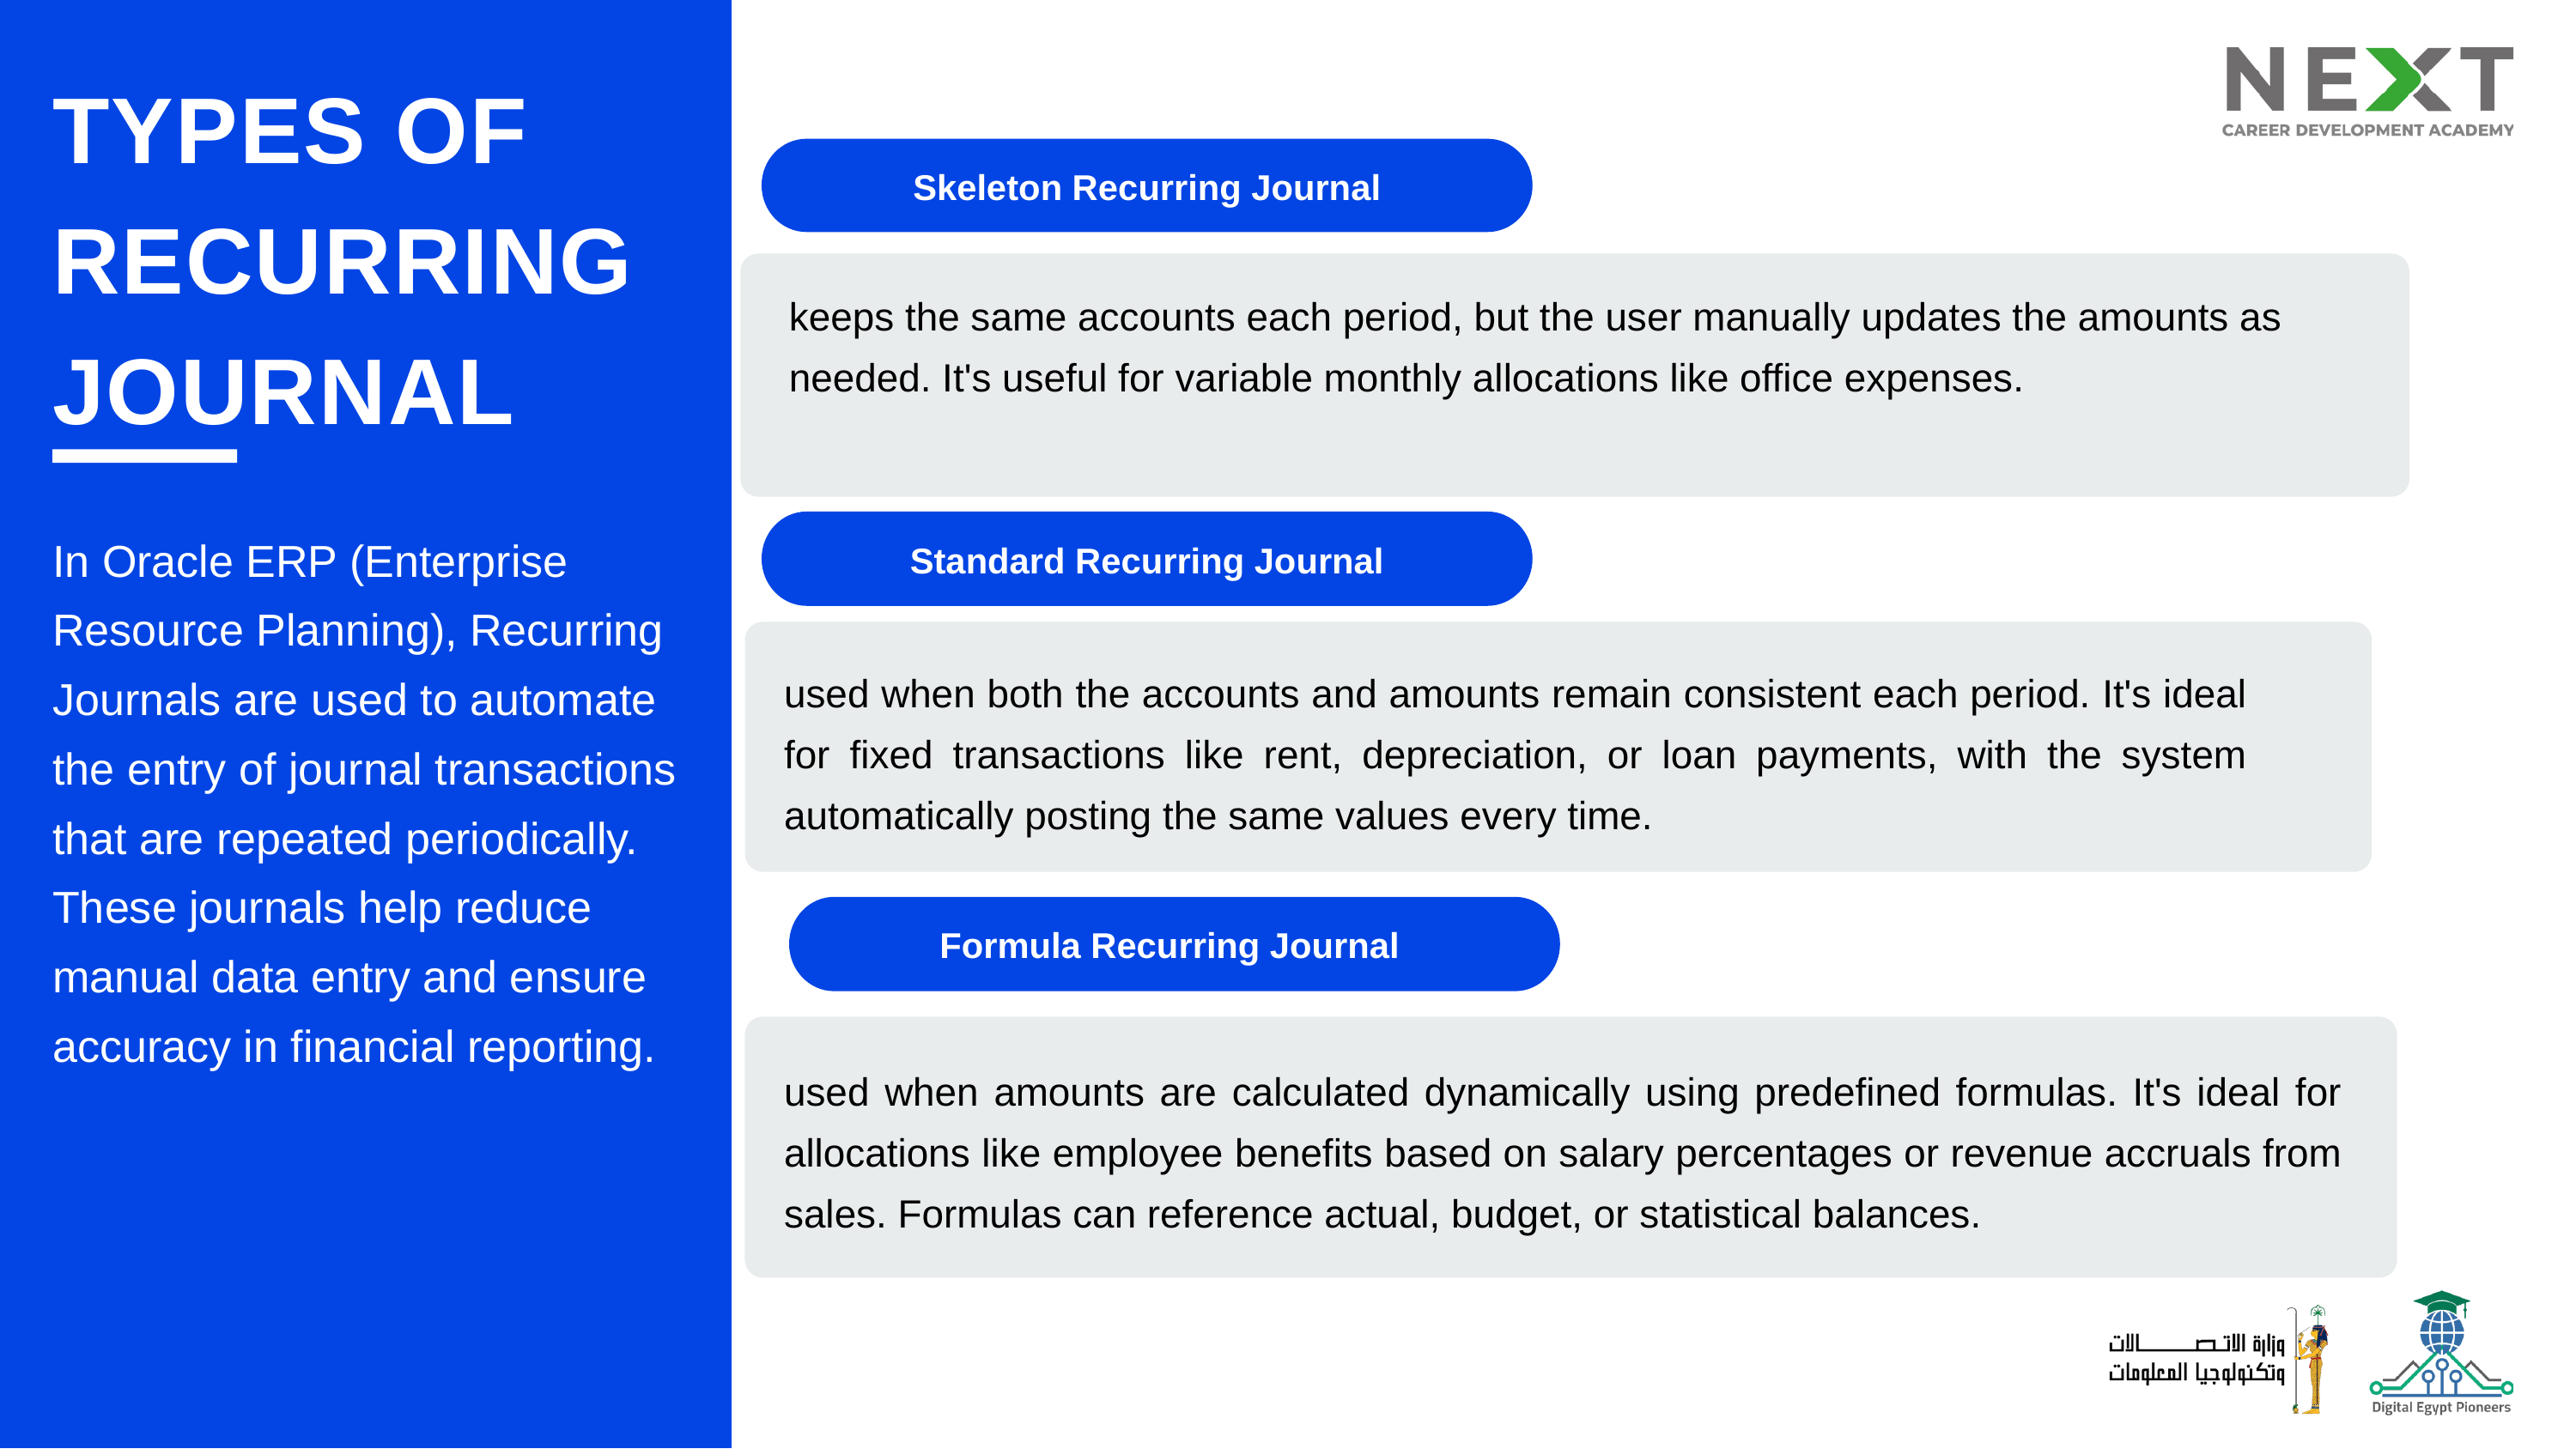

TYPES OF RECURRING JOURNAL

Skeleton Recurring Journal

keeps the same accounts each period, but the user manually updates the amounts as needed. It's useful for variable monthly allocations like office expenses.

 Standard Recurring Journal
In Oracle ERP (Enterprise Resource Planning), Recurring Journals are used to automate the entry of journal transactions that are repeated periodically. These journals help reduce manual data entry and ensure accuracy in financial reporting.

used when both the accounts and amounts remain consistent each period. It's ideal for fixed transactions like rent, depreciation, or loan payments, with the system automatically posting the same values every time.

Formula Recurring Journal

used when amounts are calculated dynamically using predefined formulas. It's ideal for allocations like employee benefits based on salary percentages or revenue accruals from sales. Formulas can reference actual, budget, or statistical balances.